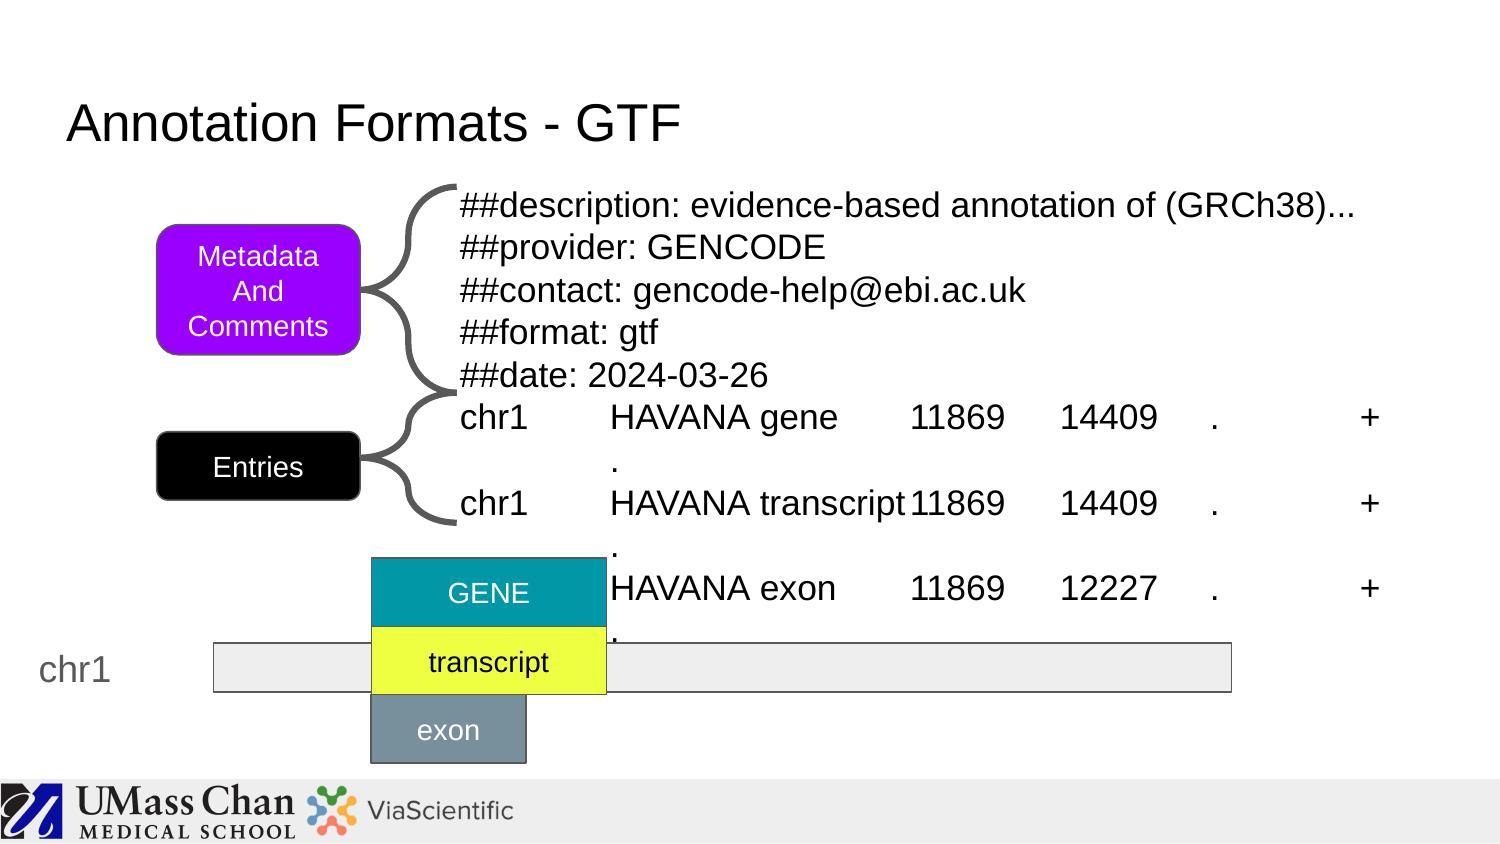

# Annotation Formats - GTF
##description: evidence-based annotation of (GRCh38)...
##provider: GENCODE
##contact: gencode-help@ebi.ac.uk
##format: gtf
##date: 2024-03-26
chr1	HAVANA	gene	11869	14409	.	+	.
chr1	HAVANA	transcript	11869	14409	.	+	.
chr1	HAVANA	exon	11869	12227	.	+	.

Metadata
And
Comments

Entries
GENE
transcript
chr1

exon